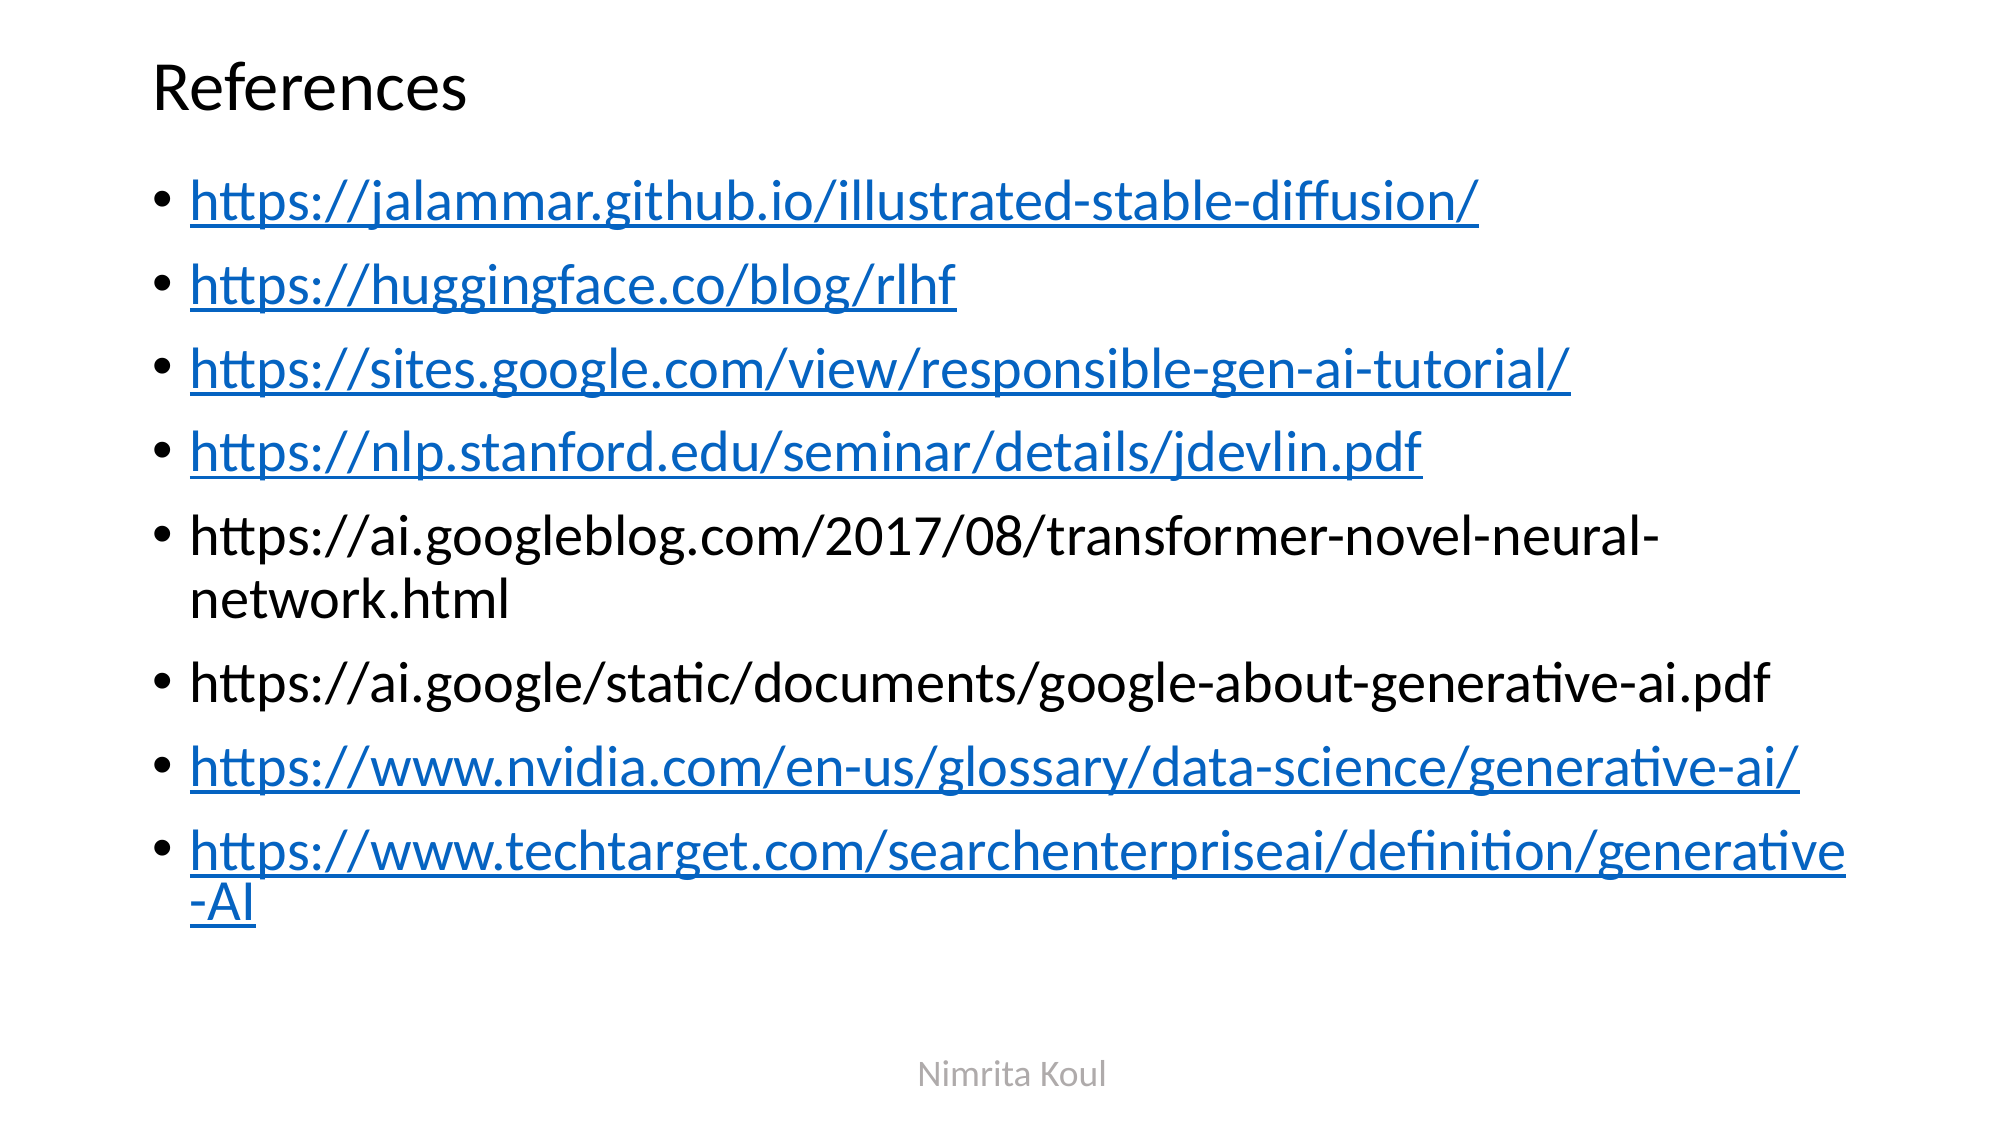

# References
https://jalammar.github.io/illustrated-stable-diffusion/
https://huggingface.co/blog/rlhf
https://sites.google.com/view/responsible-gen-ai-tutorial/
https://nlp.stanford.edu/seminar/details/jdevlin.pdf
https://ai.googleblog.com/2017/08/transformer-novel-neural-network.html
https://ai.google/static/documents/google-about-generative-ai.pdf
https://www.nvidia.com/en-us/glossary/data-science/generative-ai/
https://www.techtarget.com/searchenterpriseai/definition/generative-AI